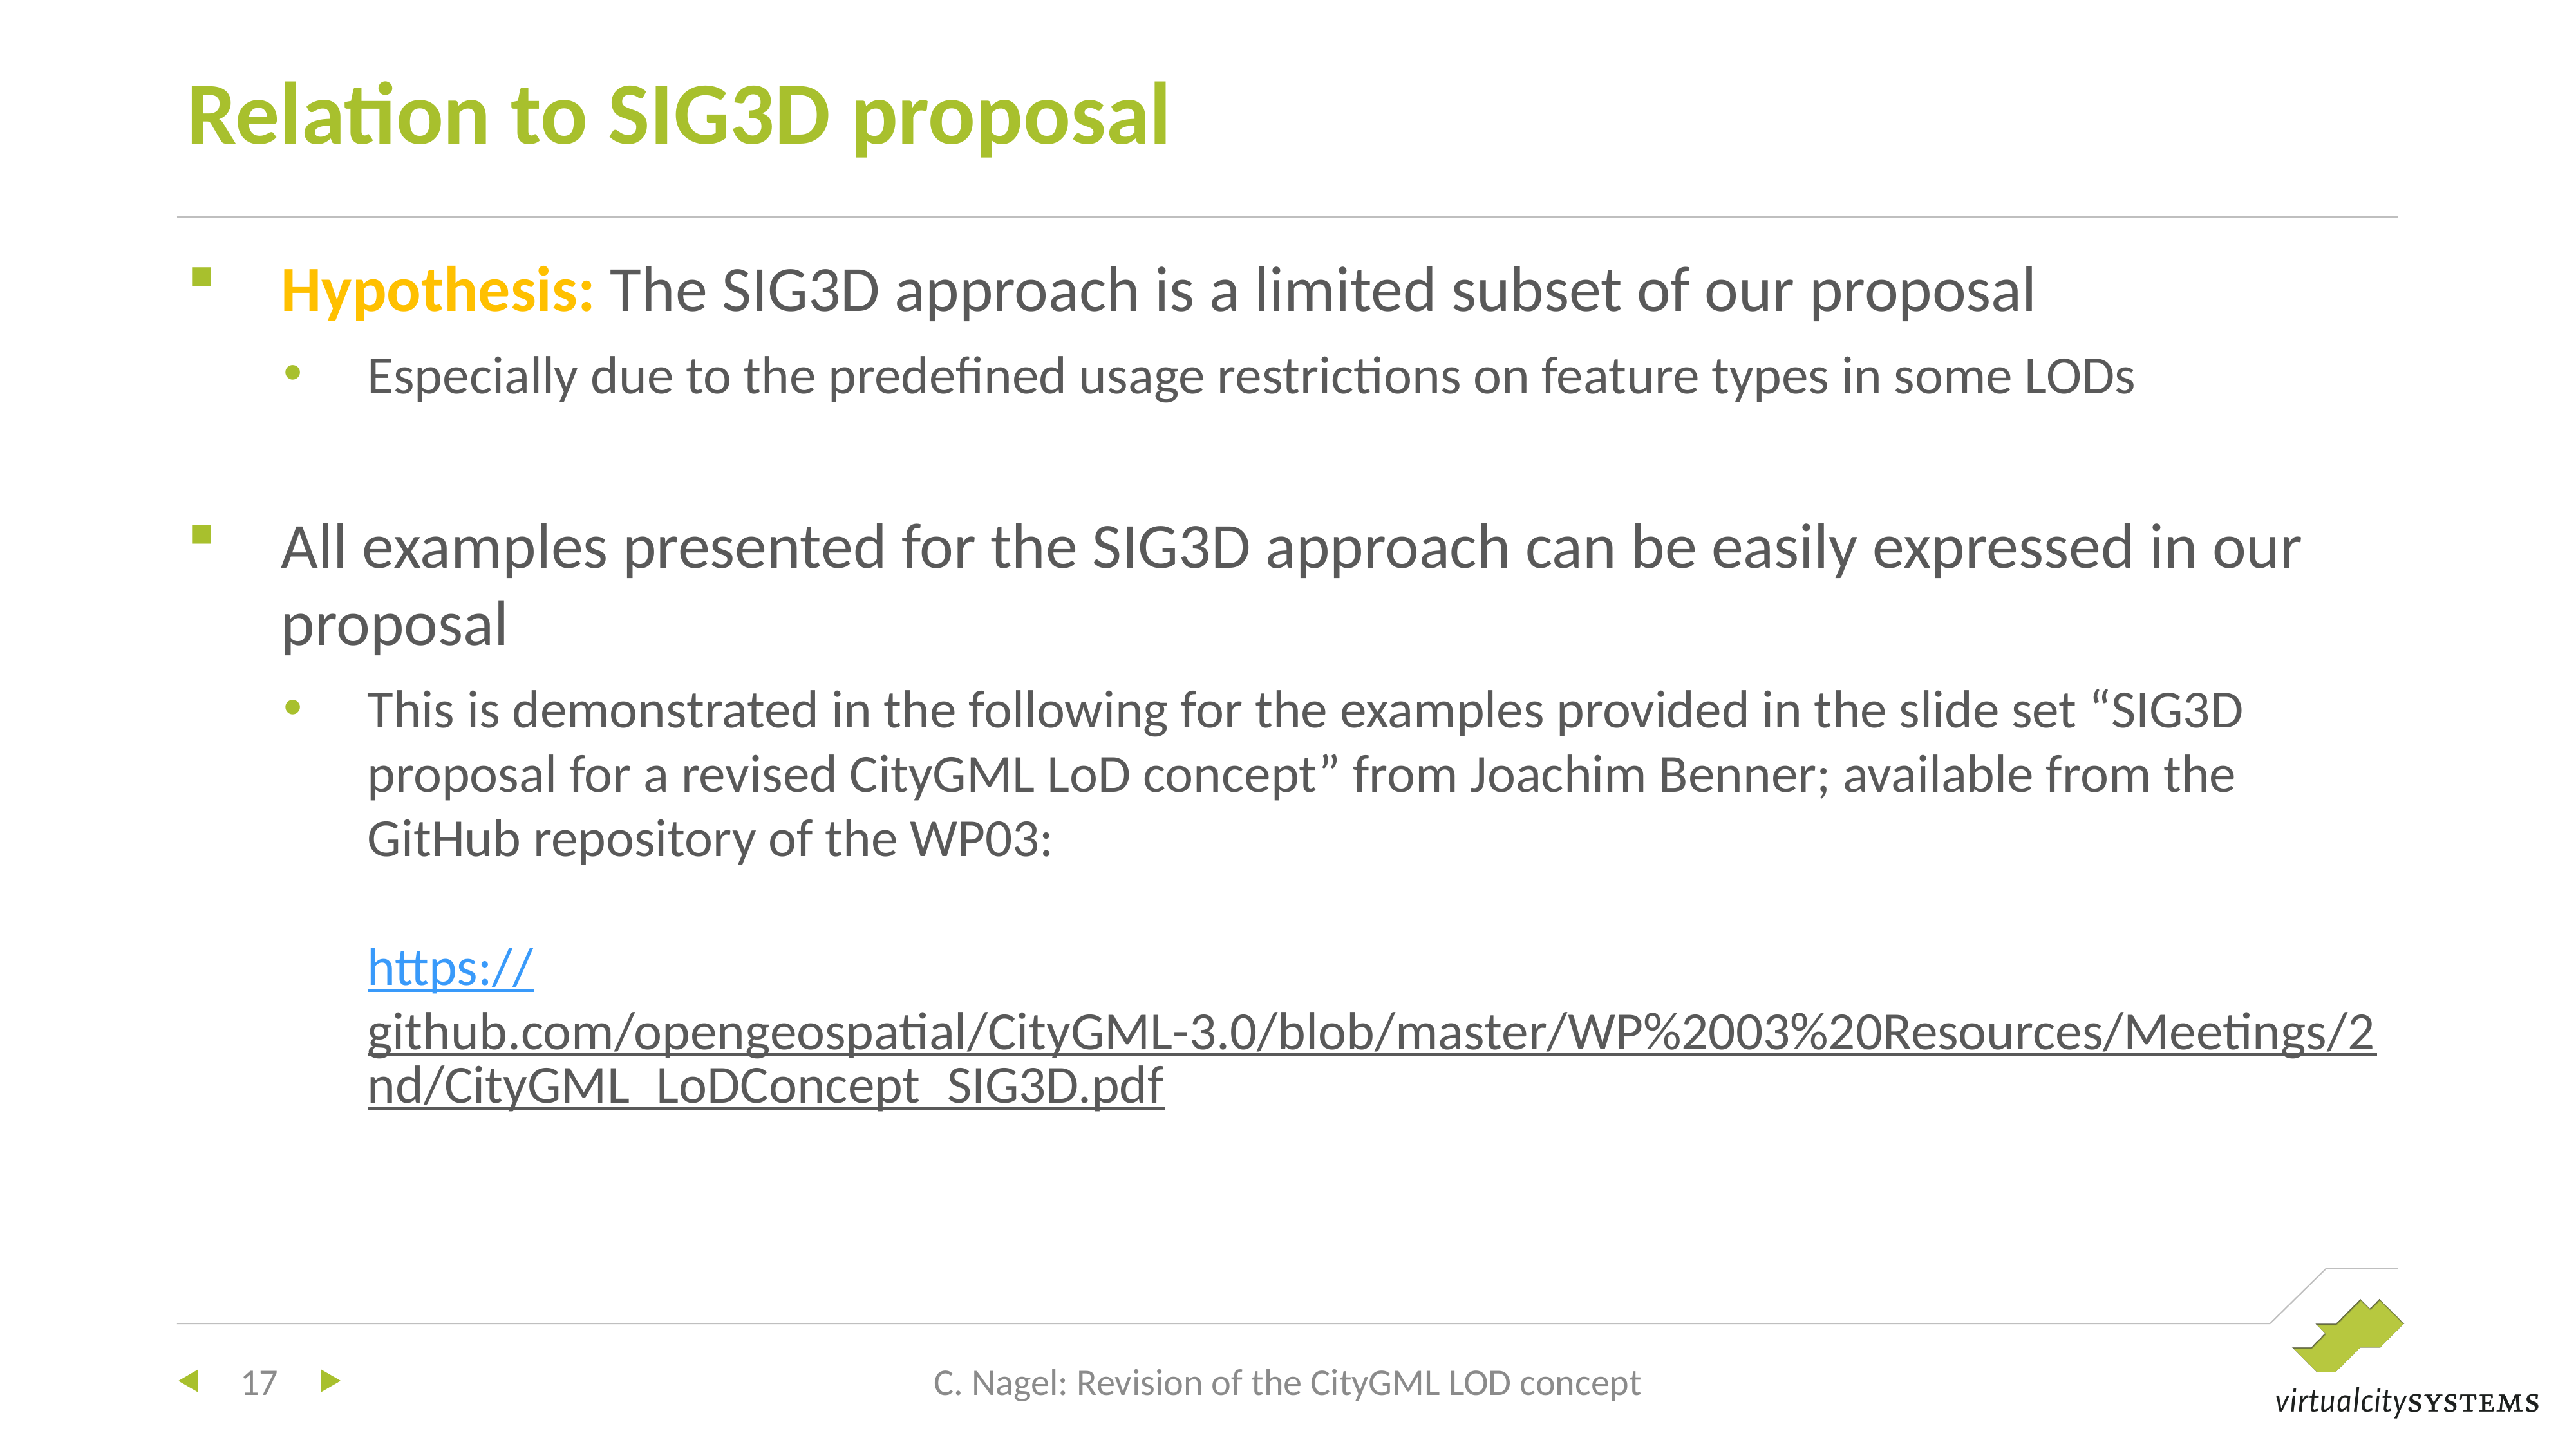

# Relation to SIG3D proposal
Hypothesis: The SIG3D approach is a limited subset of our proposal
Especially due to the predefined usage restrictions on feature types in some LODs

All examples presented for the SIG3D approach can be easily expressed in our proposal
This is demonstrated in the following for the examples provided in the slide set “SIG3D proposal for a revised CityGML LoD concept” from Joachim Benner; available from the GitHub repository of the WP03:
https://github.com/opengeospatial/CityGML-3.0/blob/master/WP%2003%20Resources/Meetings/2nd/CityGML_LoDConcept_SIG3D.pdf
17
C. Nagel: Revision of the CityGML LOD concept